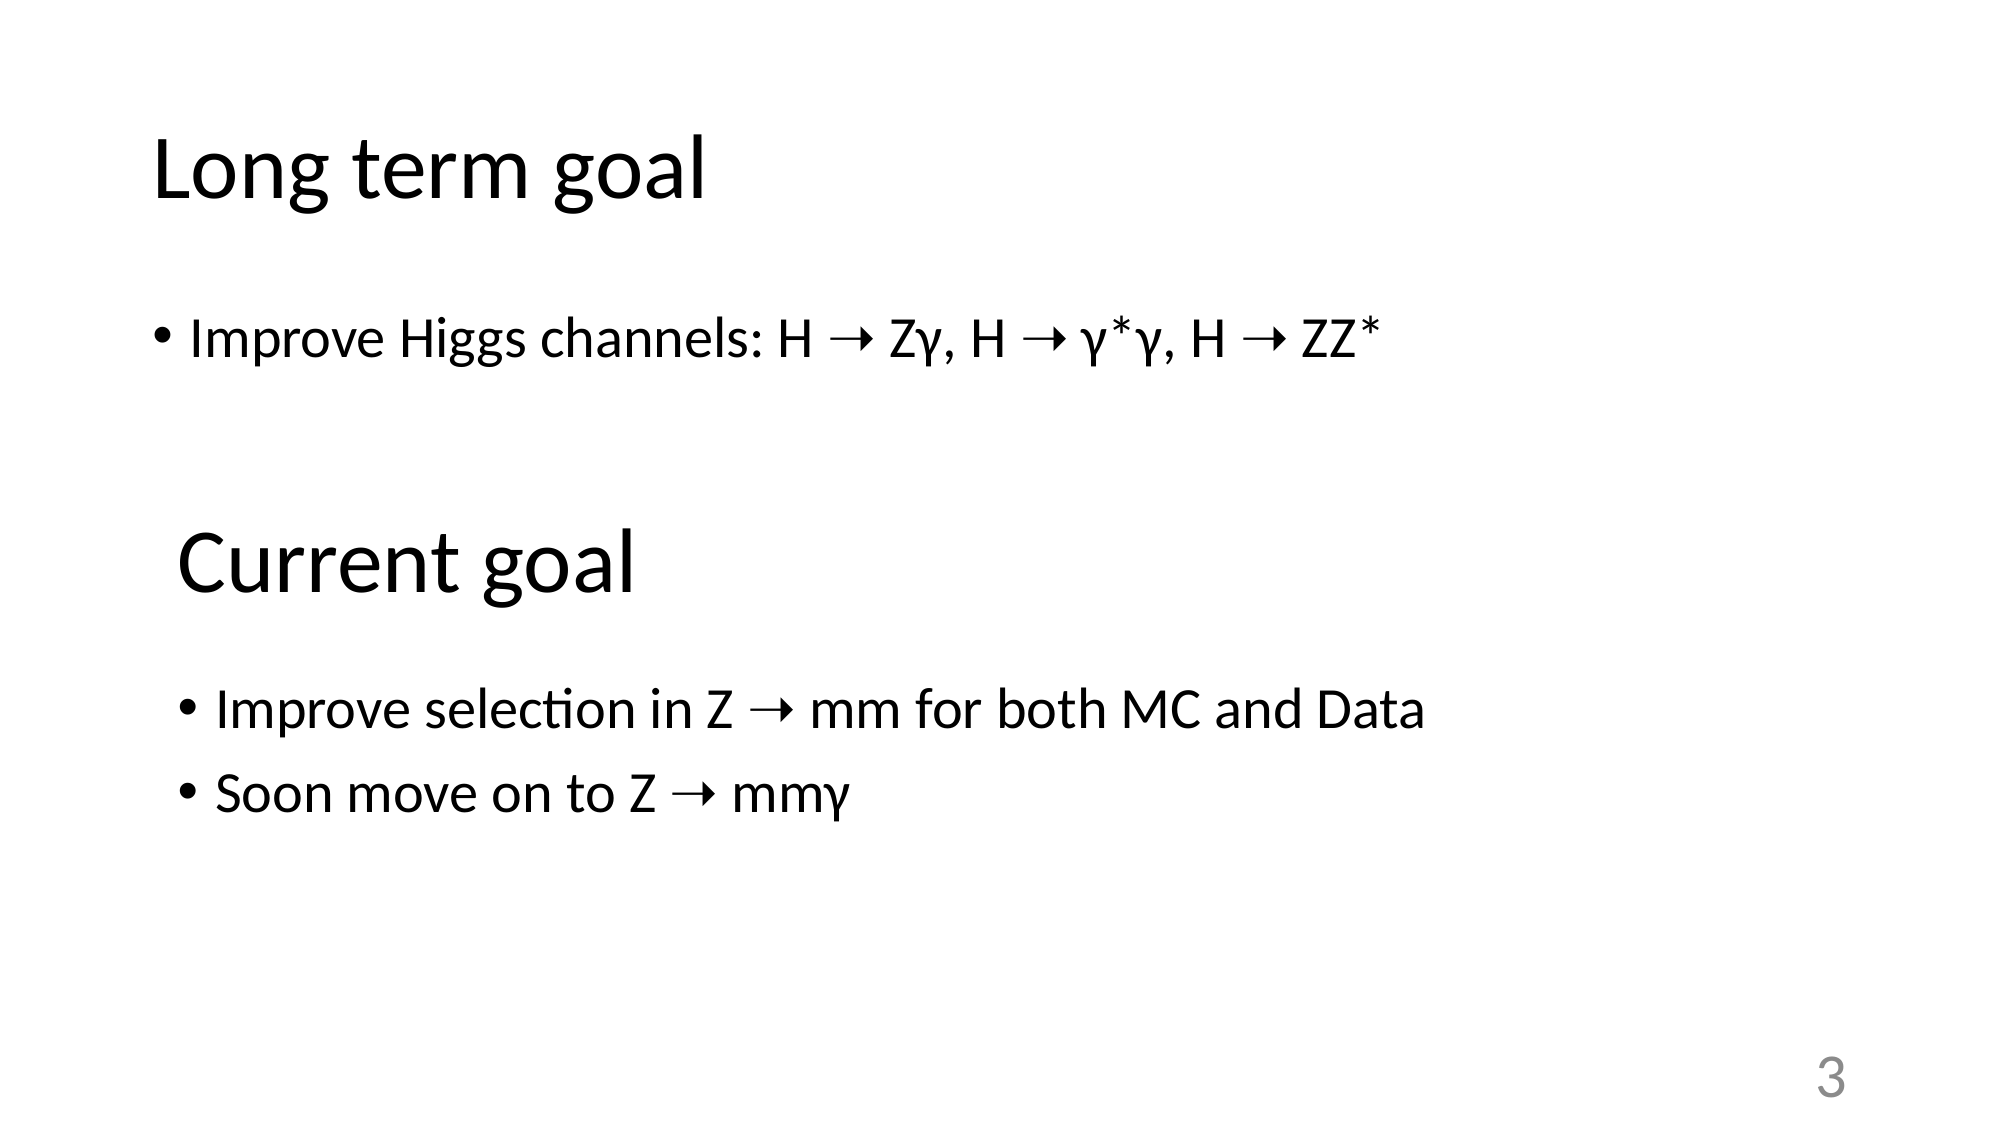

# Long term goal
Improve Higgs channels: H ➝ Zγ, H ➝ γ*γ, H ➝ ZZ*
Current goal
Improve selection in Z ➝ mm for both MC and Data
Soon move on to Z ➝ mmγ
3